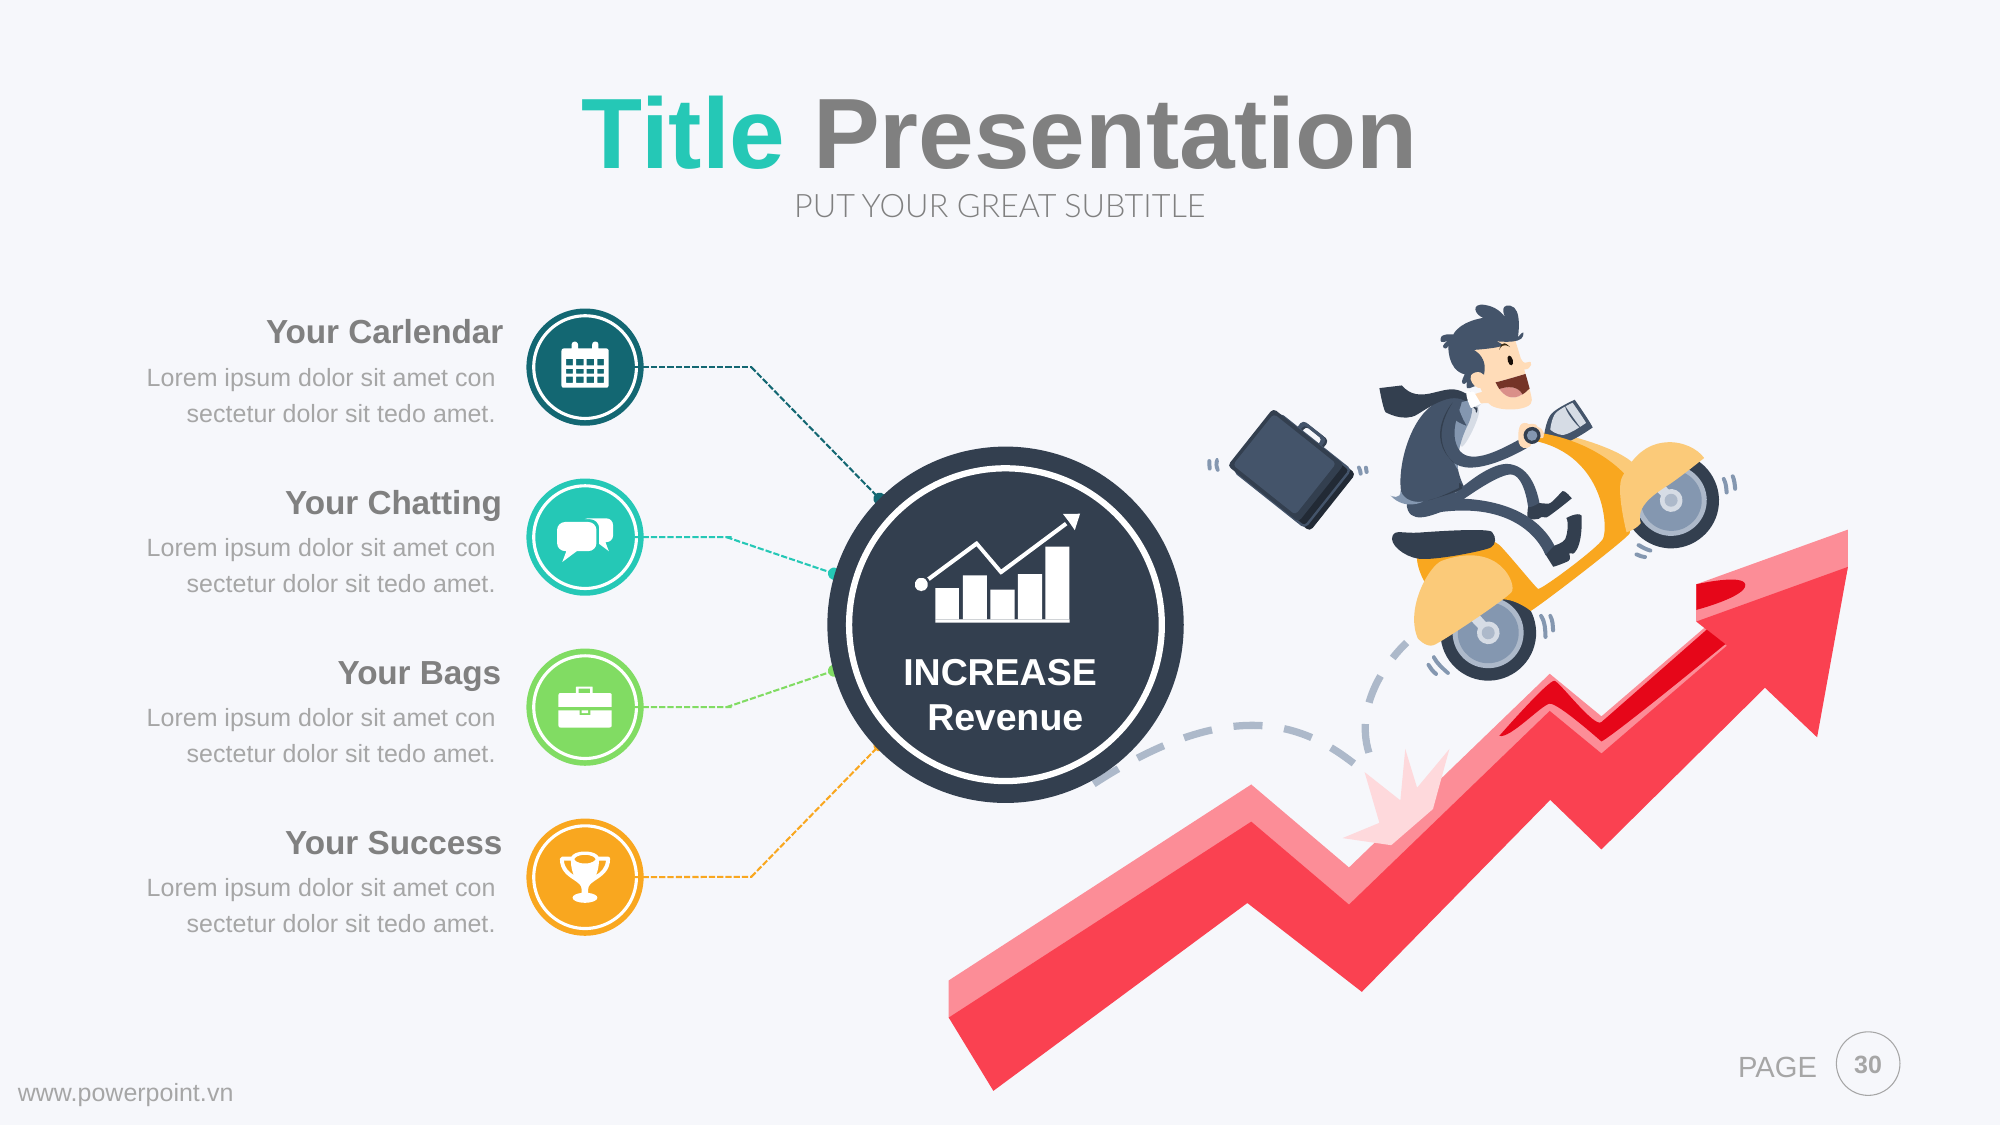

Title Presentation
PUT YOUR GREAT SUBTITLE

Your Carlendar
Lorem ipsum dolor sit amet con sectetur dolor sit tedo amet.

INCREASE
Revenue
Your Chatting
Lorem ipsum dolor sit amet con sectetur dolor sit tedo amet.

Your Bags
Lorem ipsum dolor sit amet con sectetur dolor sit tedo amet.

Your Success
Lorem ipsum dolor sit amet con sectetur dolor sit tedo amet.